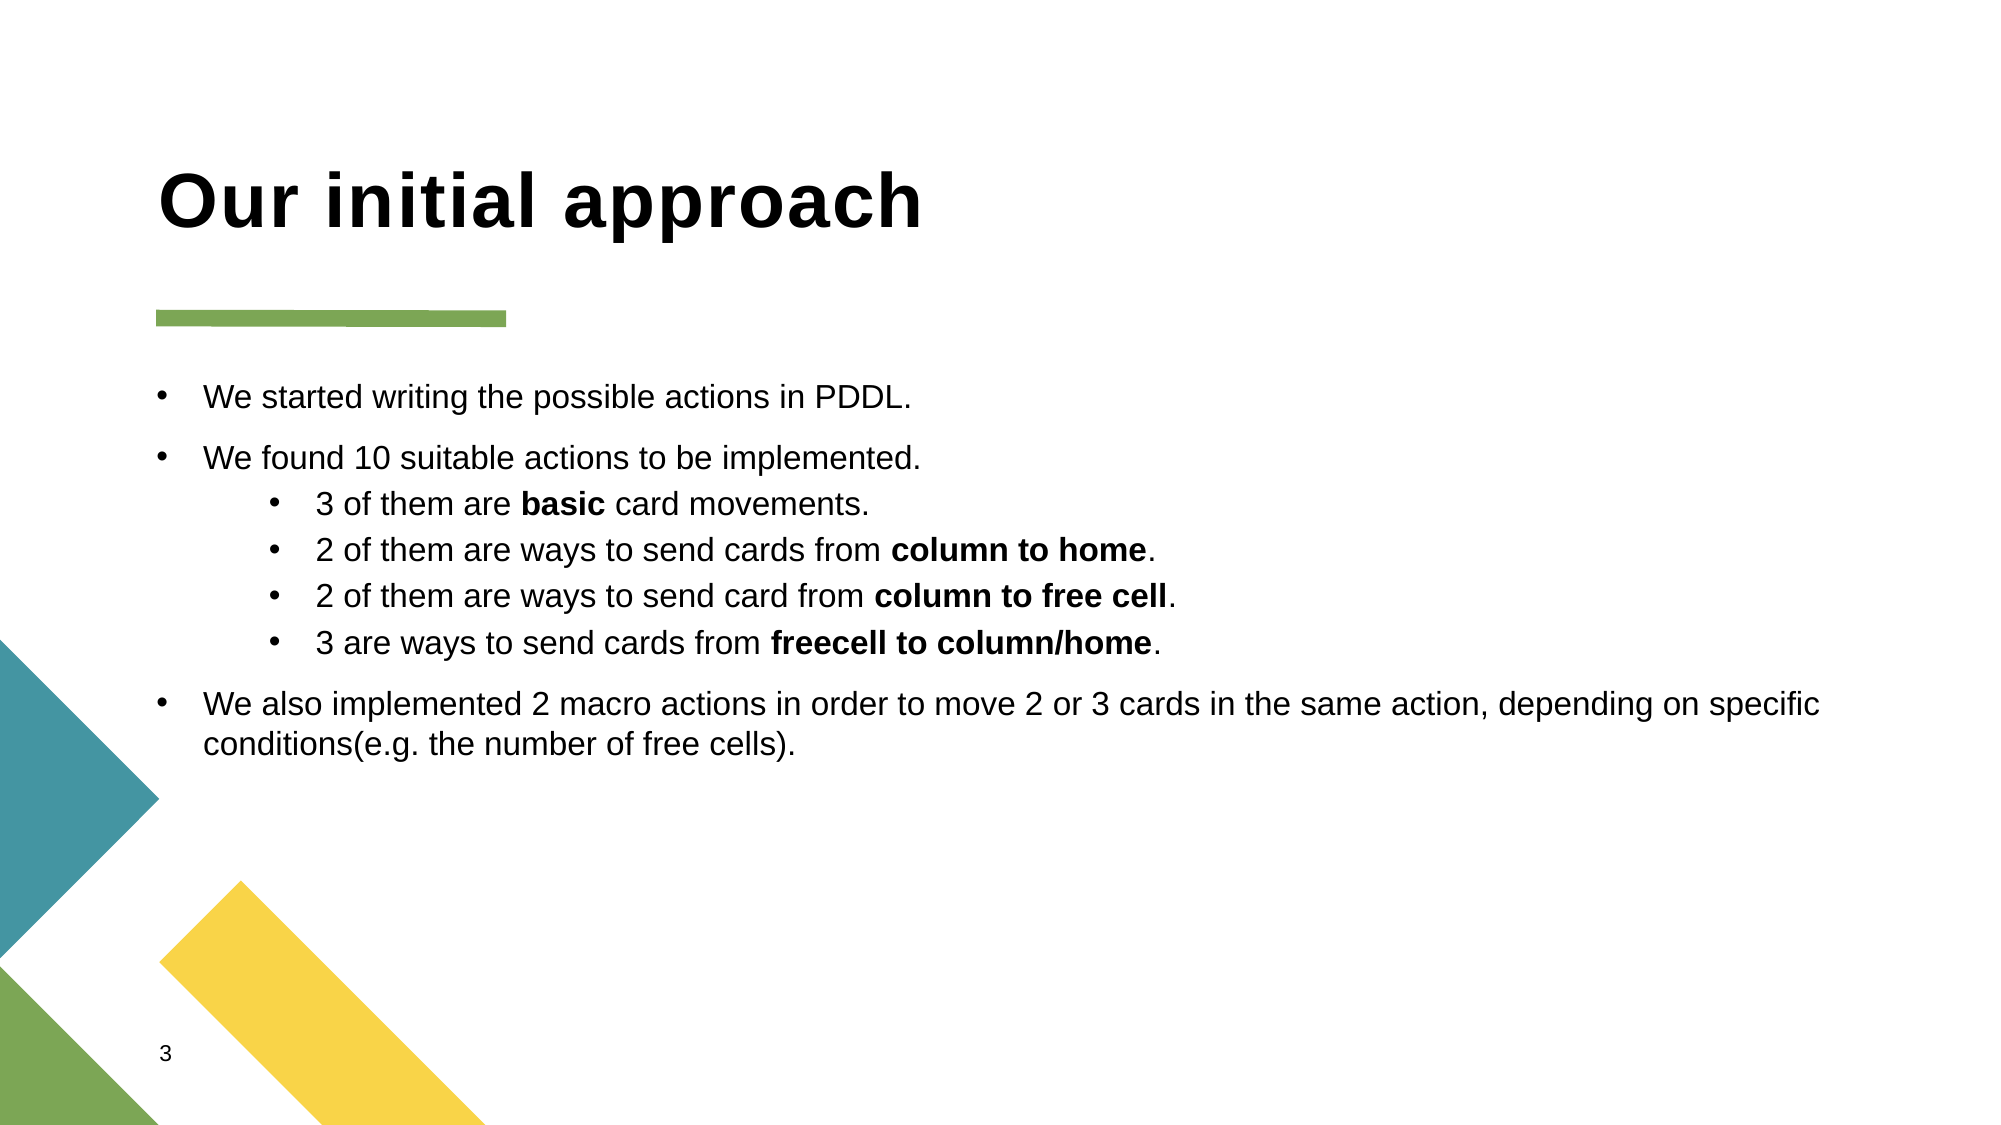

# Our initial approach
We started writing the possible actions in PDDL.
We found 10 suitable actions to be implemented.
3 of them are basic card movements.
2 of them are ways to send cards from column to home.
2 of them are ways to send card from column to free cell.
3 are ways to send cards from freecell to column/home.
We also implemented 2 macro actions in order to move 2 or 3 cards in the same action, depending on specific conditions(e.g. the number of free cells).
3